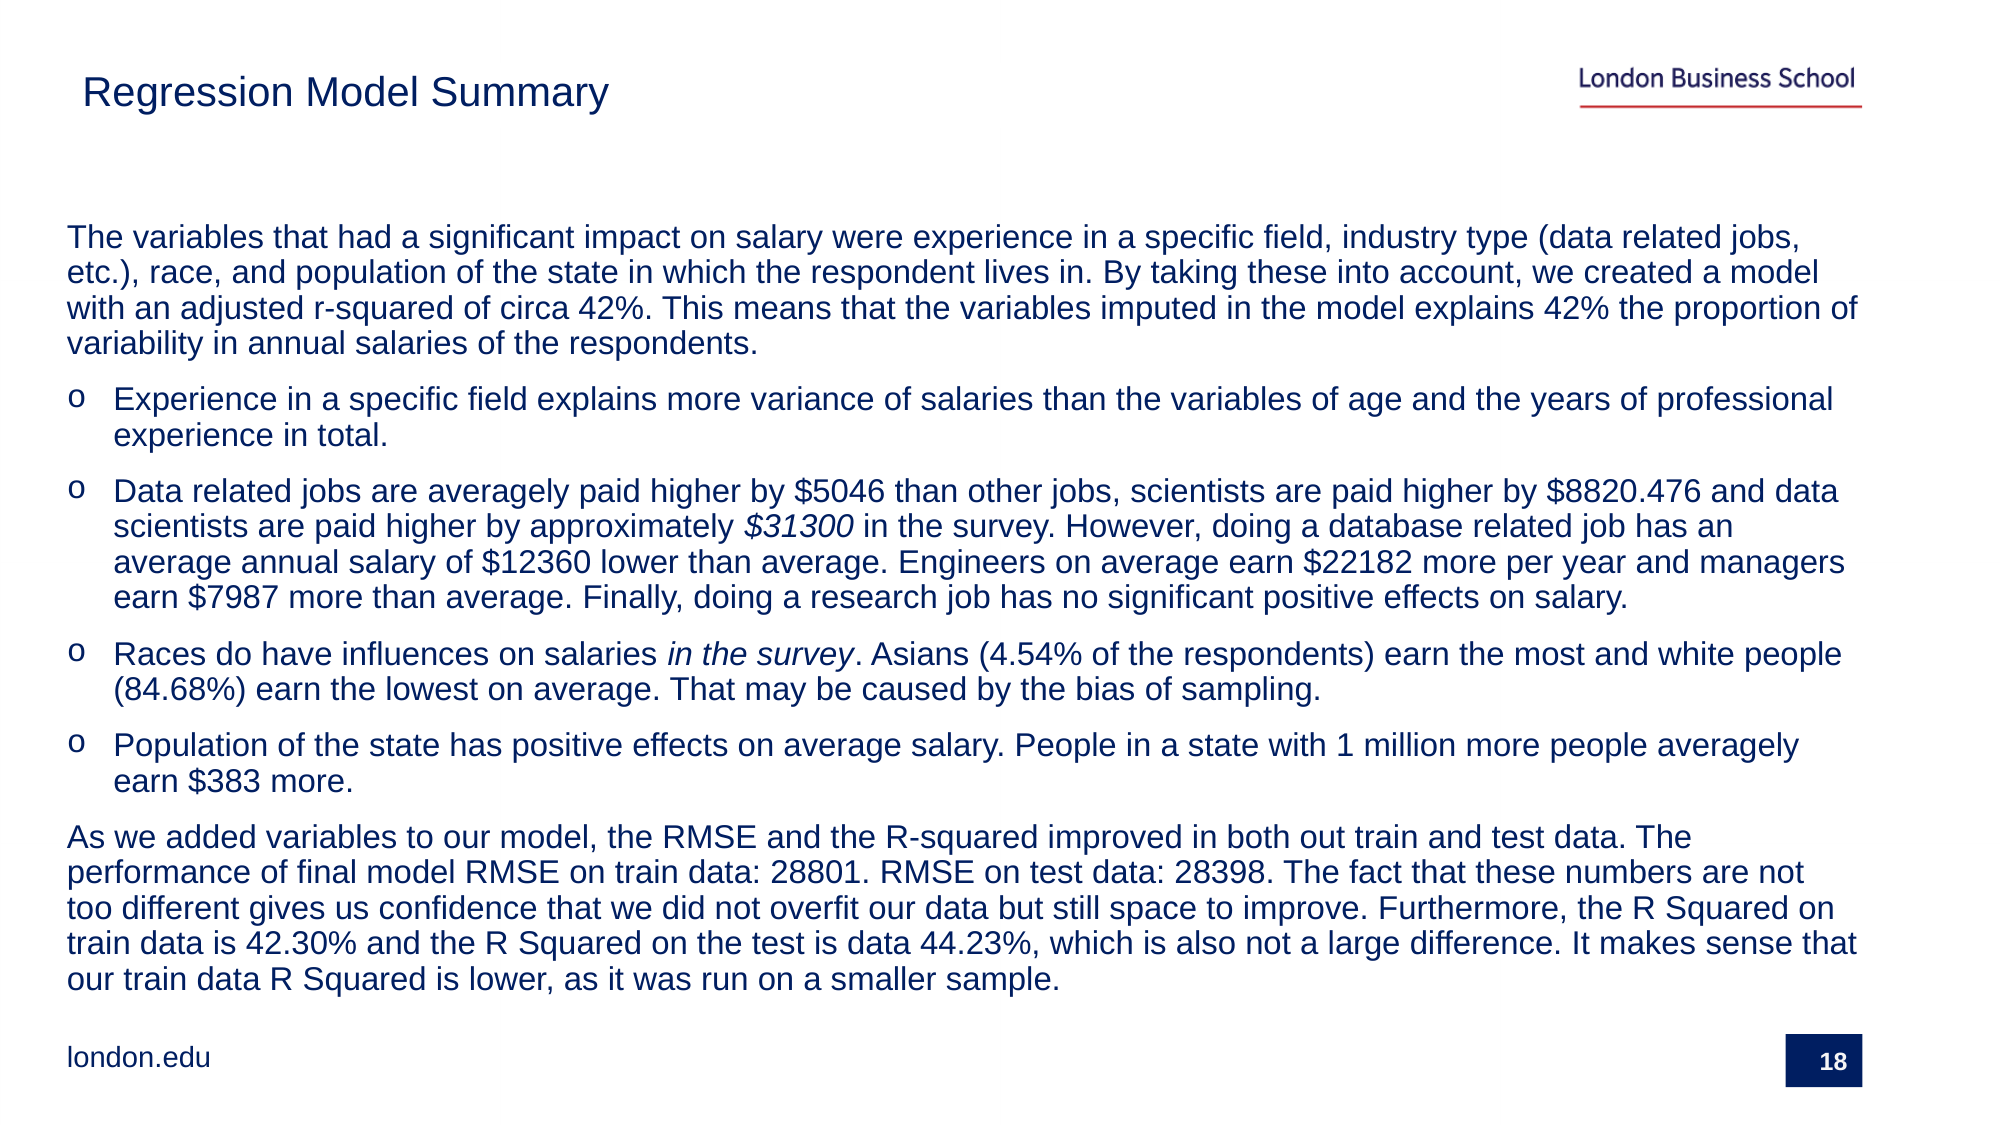

# Regression Model Summary

The variables that had a significant impact on salary were experience in a specific field, industry type (data related jobs, etc.), race, and population of the state in which the respondent lives in. By taking these into account, we created a model with an adjusted r-squared of circa 42%. This means that the variables imputed in the model explains 42% the proportion of variability in annual salaries of the respondents.
Experience in a specific field explains more variance of salaries than the variables of age and the years of professional experience in total.
Data related jobs are averagely paid higher by $5046 than other jobs, scientists are paid higher by $8820.476 and data scientists are paid higher by approximately $31300 in the survey. However, doing a database related job has an average annual salary of $12360 lower than average. Engineers on average earn $22182 more per year and managers earn $7987 more than average. Finally, doing a research job has no significant positive effects on salary.
Races do have influences on salaries in the survey. Asians (4.54% of the respondents) earn the most and white people (84.68%) earn the lowest on average. That may be caused by the bias of sampling.
Population of the state has positive effects on average salary. People in a state with 1 million more people averagely earn $383 more.
As we added variables to our model, the RMSE and the R-squared improved in both out train and test data. The performance of final model RMSE on train data: 28801. RMSE on test data: 28398. The fact that these numbers are not too different gives us confidence that we did not overfit our data but still space to improve. Furthermore, the R Squared on train data is 42.30% and the R Squared on the test is data 44.23%, which is also not a large difference. It makes sense that our train data R Squared is lower, as it was run on a smaller sample.

18